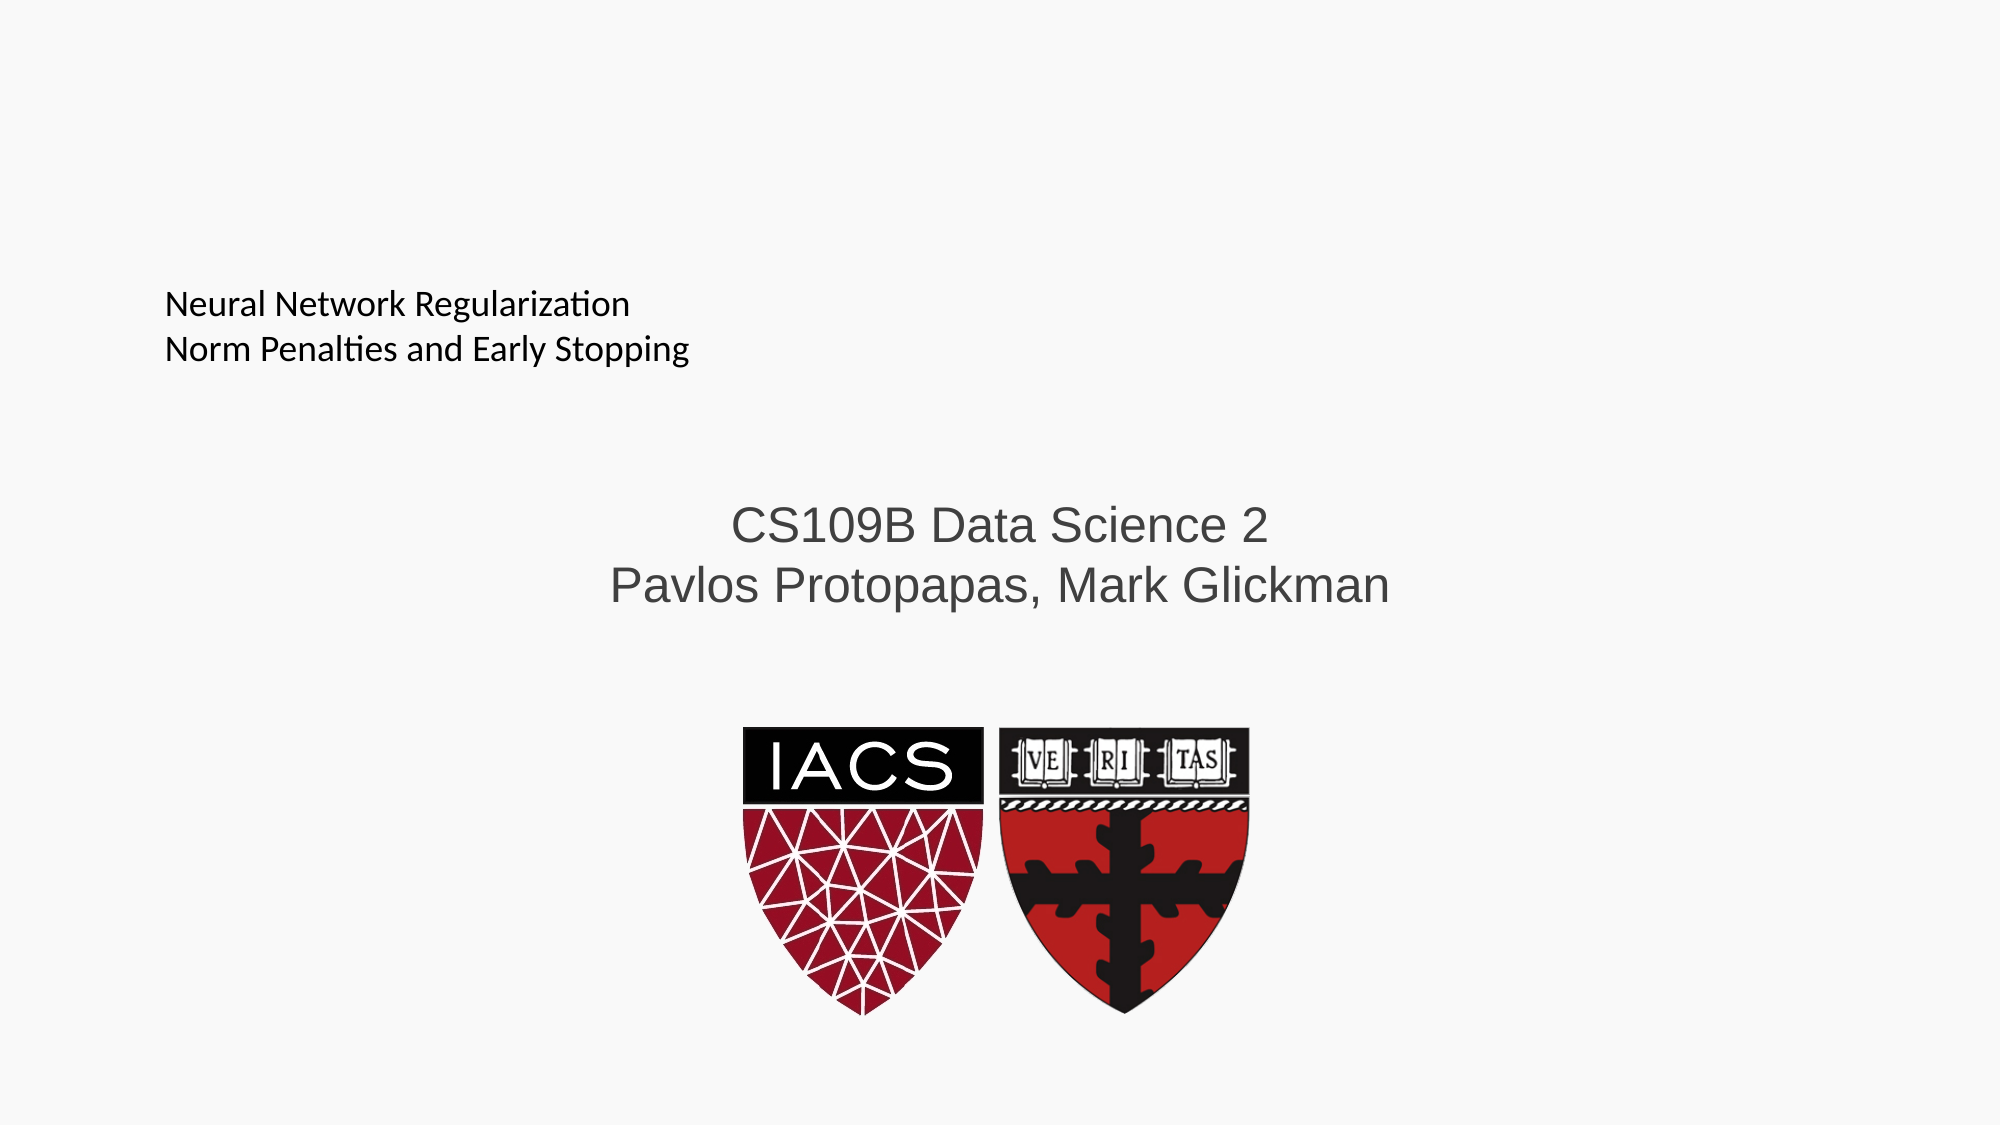

Neural Network Regularization
Norm Penalties and Early Stopping